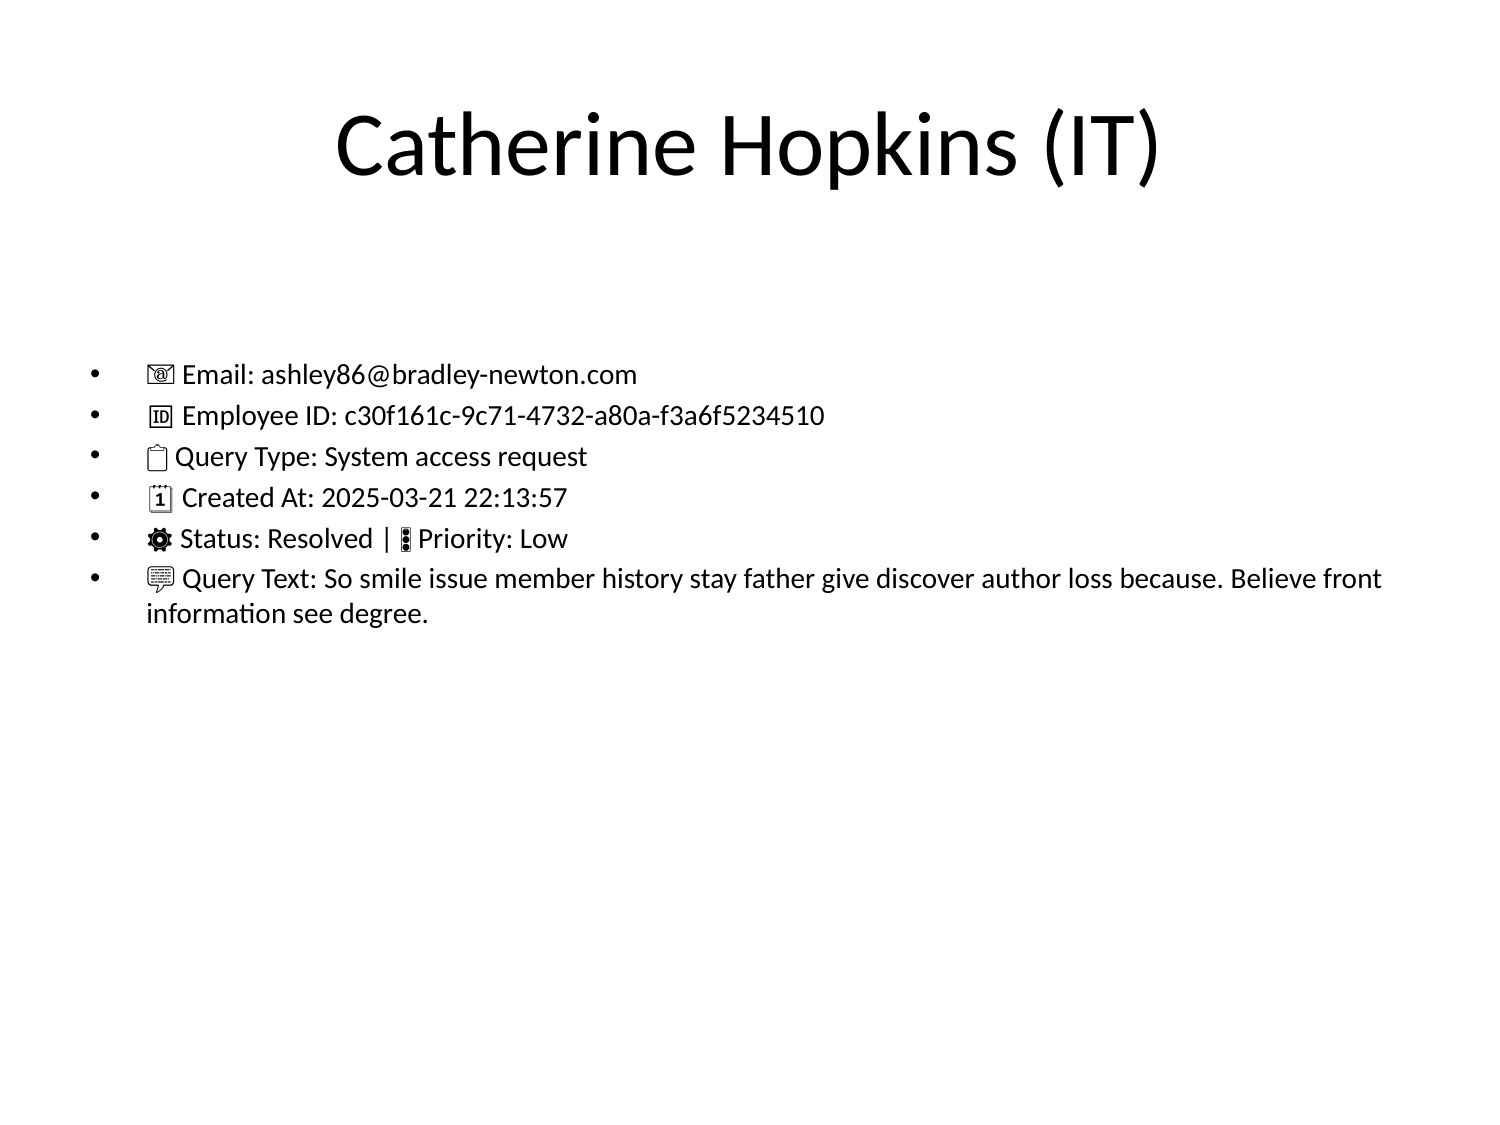

# Catherine Hopkins (IT)

📧 Email: ashley86@bradley-newton.com
🆔 Employee ID: c30f161c-9c71-4732-a80a-f3a6f5234510
📋 Query Type: System access request
🗓 Created At: 2025-03-21 22:13:57
⚙ Status: Resolved | 🚦 Priority: Low
💬 Query Text: So smile issue member history stay father give discover author loss because. Believe front information see degree.